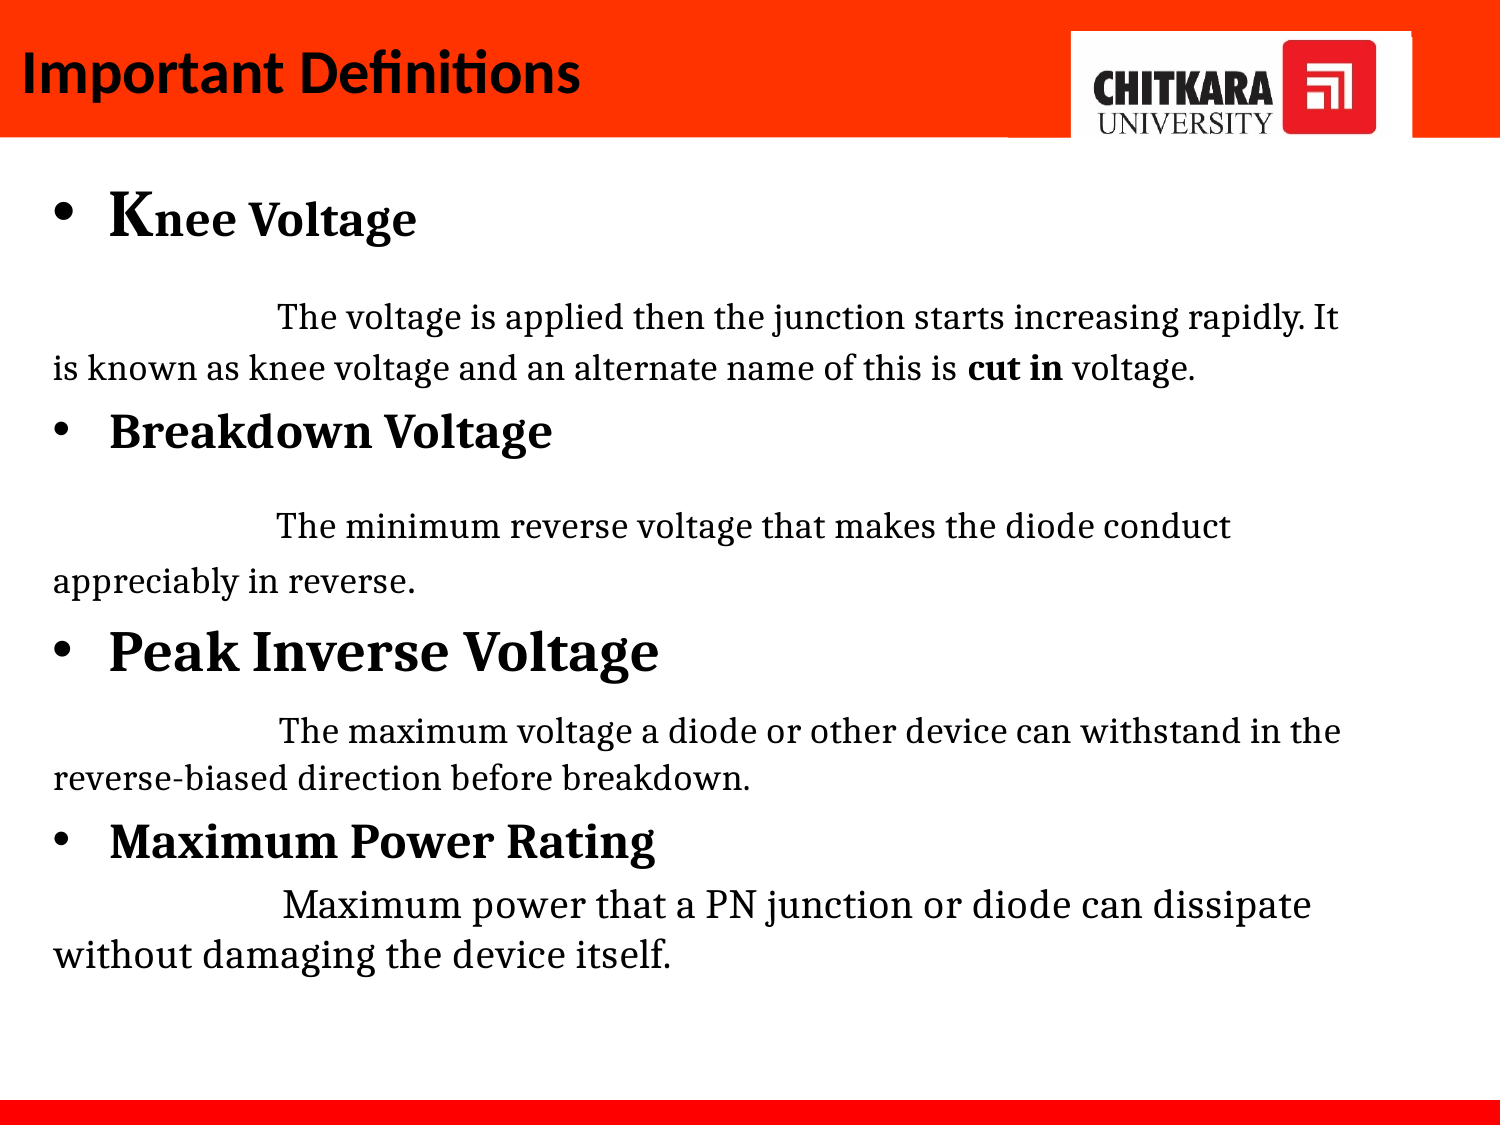

# Important Definitions
Knee Voltage
                   The voltage is applied then the junction starts increasing rapidly. It is known as knee voltage and an alternate name of this is cut in voltage.
Breakdown Voltage
                The minimum reverse voltage that makes the diode conduct appreciably in reverse.
Peak Inverse Voltage
                        The maximum voltage a diode or other device can withstand in the reverse-biased direction before breakdown.
Maximum Power Rating
                         Maximum power that a PN junction or diode can dissipate without damaging the device itself.

 Maximum Forward Current

Breakdown Voltage
Breakdown Voltage